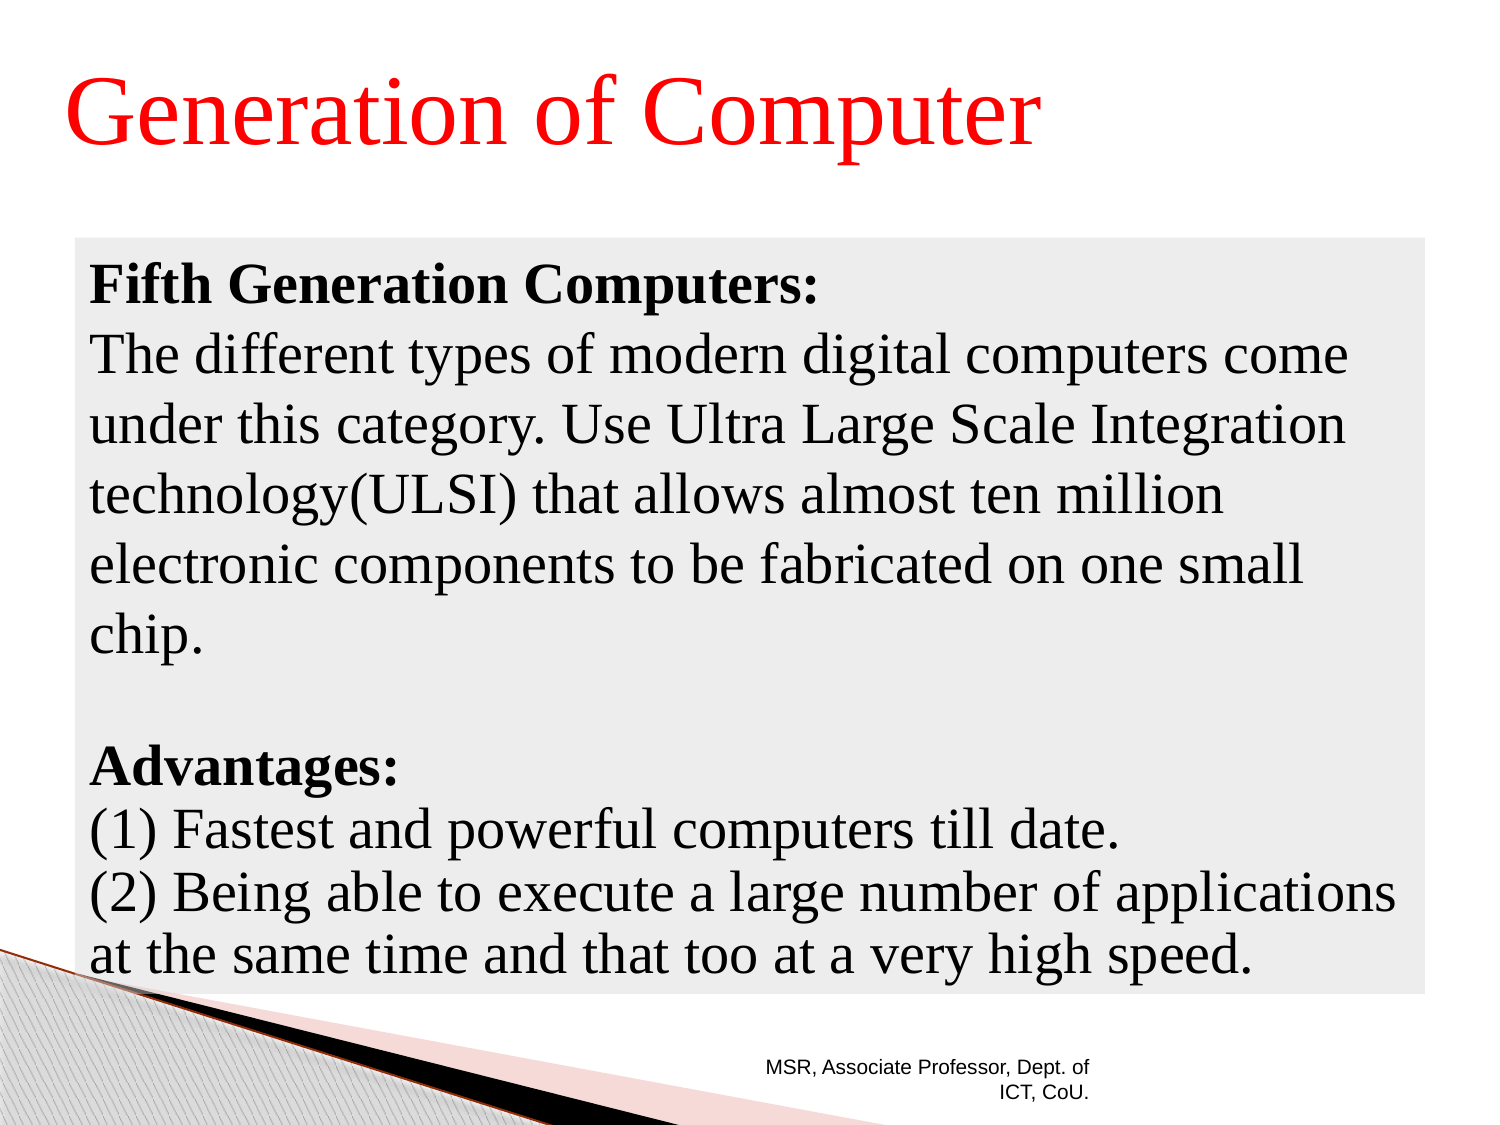

Generation of Computer
Fifth Generation Computers:
The different types of modern digital computers come under this category. Use Ultra Large Scale Integration technology(ULSI) that allows almost ten million electronic components to be fabricated on one small chip.

Advantages:
(1) Fastest and powerful computers till date.
(2) Being able to execute a large number of applications at the same time and that too at a very high speed.
MSR, Associate Professor, Dept. of ICT, CoU.